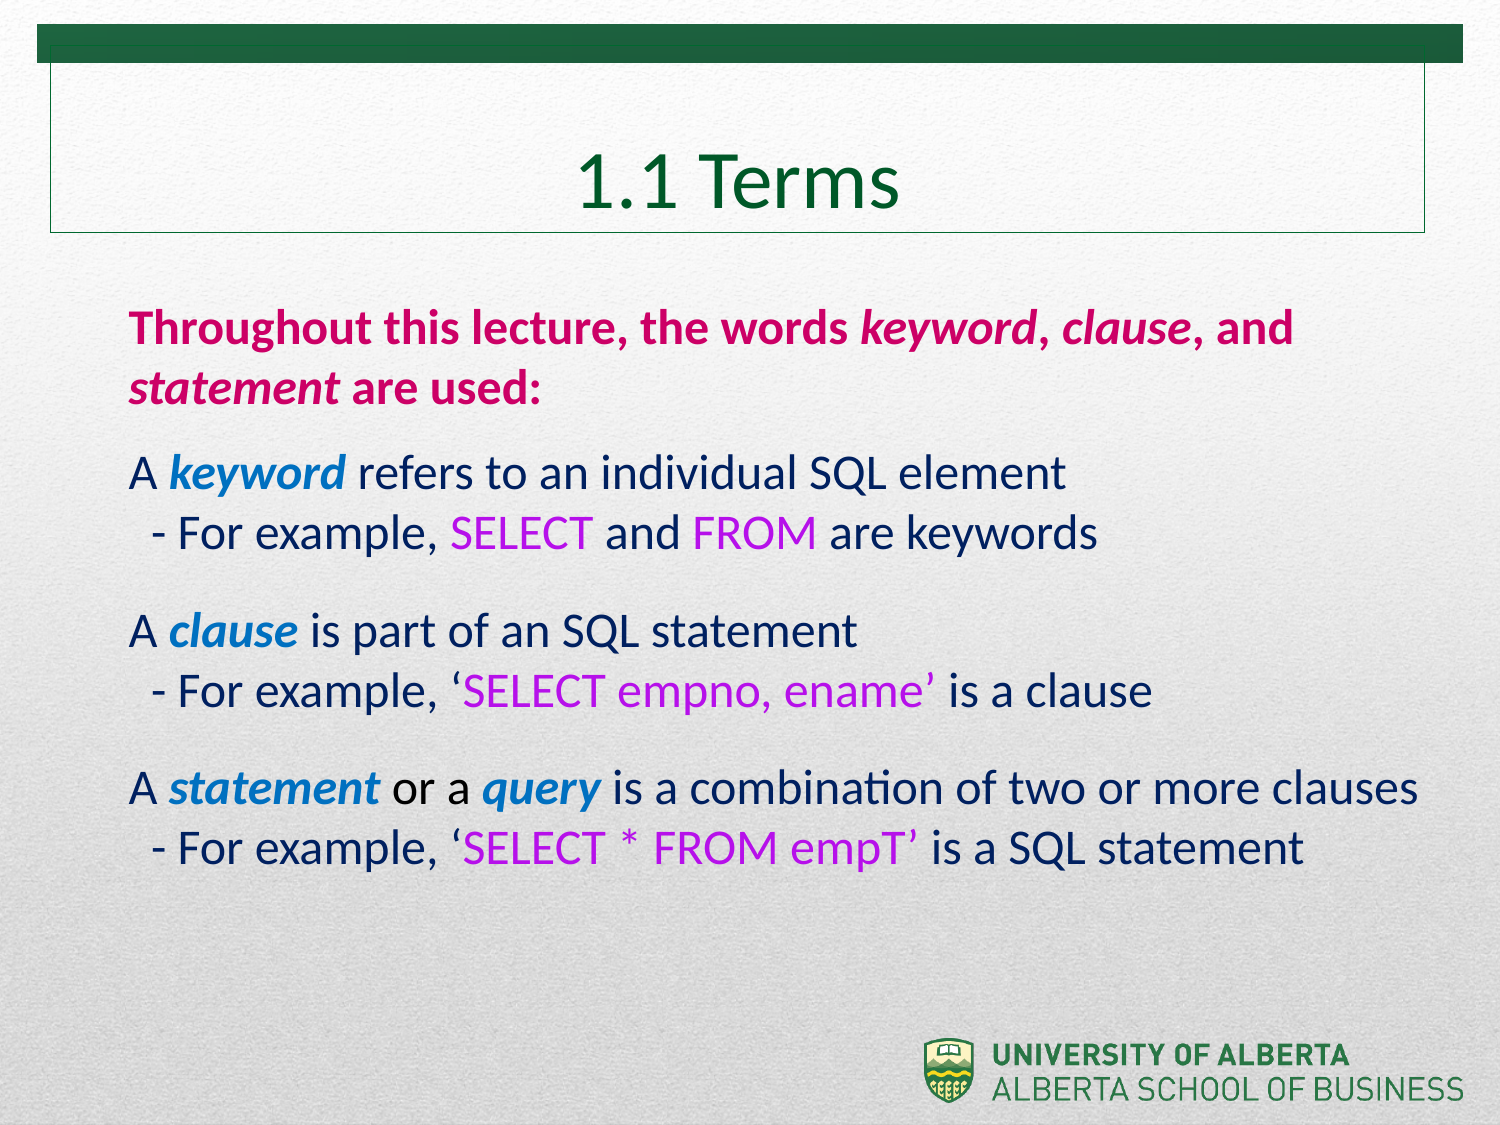

# 1.1 Terms
Throughout this lecture, the words keyword, clause, and statement are used:
A keyword refers to an individual SQL element
  - For example, SELECT and FROM are keywords
A clause is part of an SQL statement
  - For example, ‘SELECT empno, ename’ is a clause
A statement or a query is a combination of two or more clauses
  - For example, ‘SELECT * FROM empT’ is a SQL statement